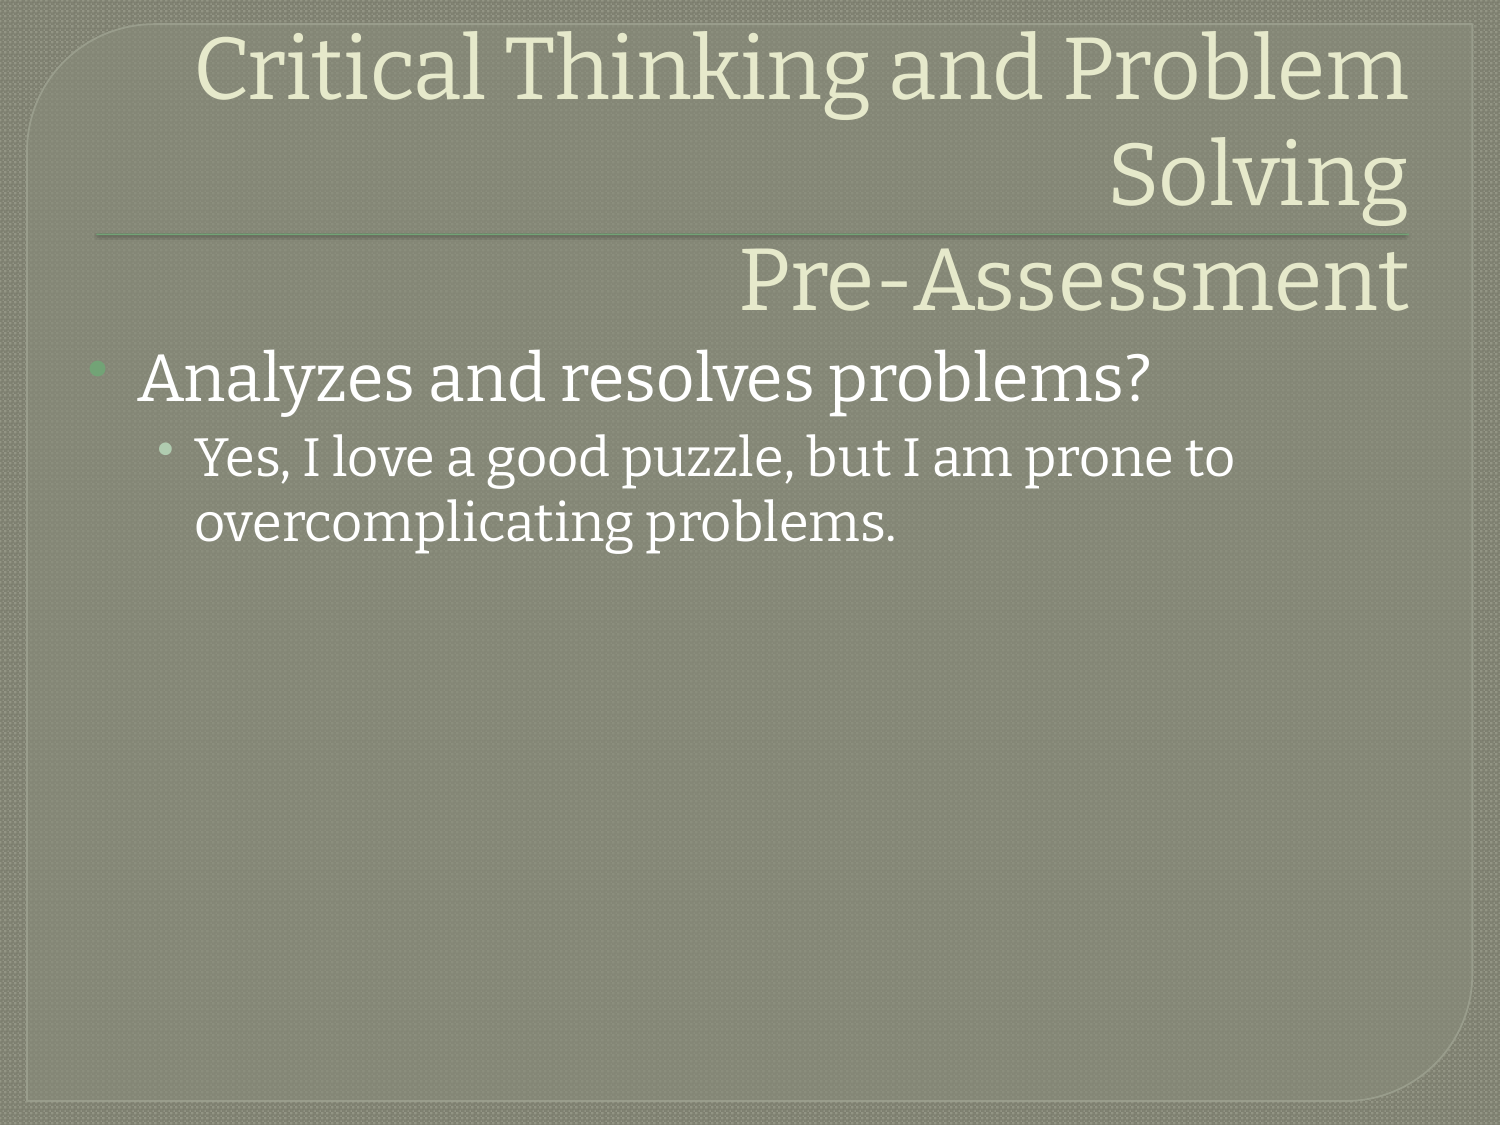

# Critical Thinking and Problem Solving Pre-Assessment
Analyzes and resolves problems?
Yes, I love a good puzzle, but I am prone to overcomplicating problems.